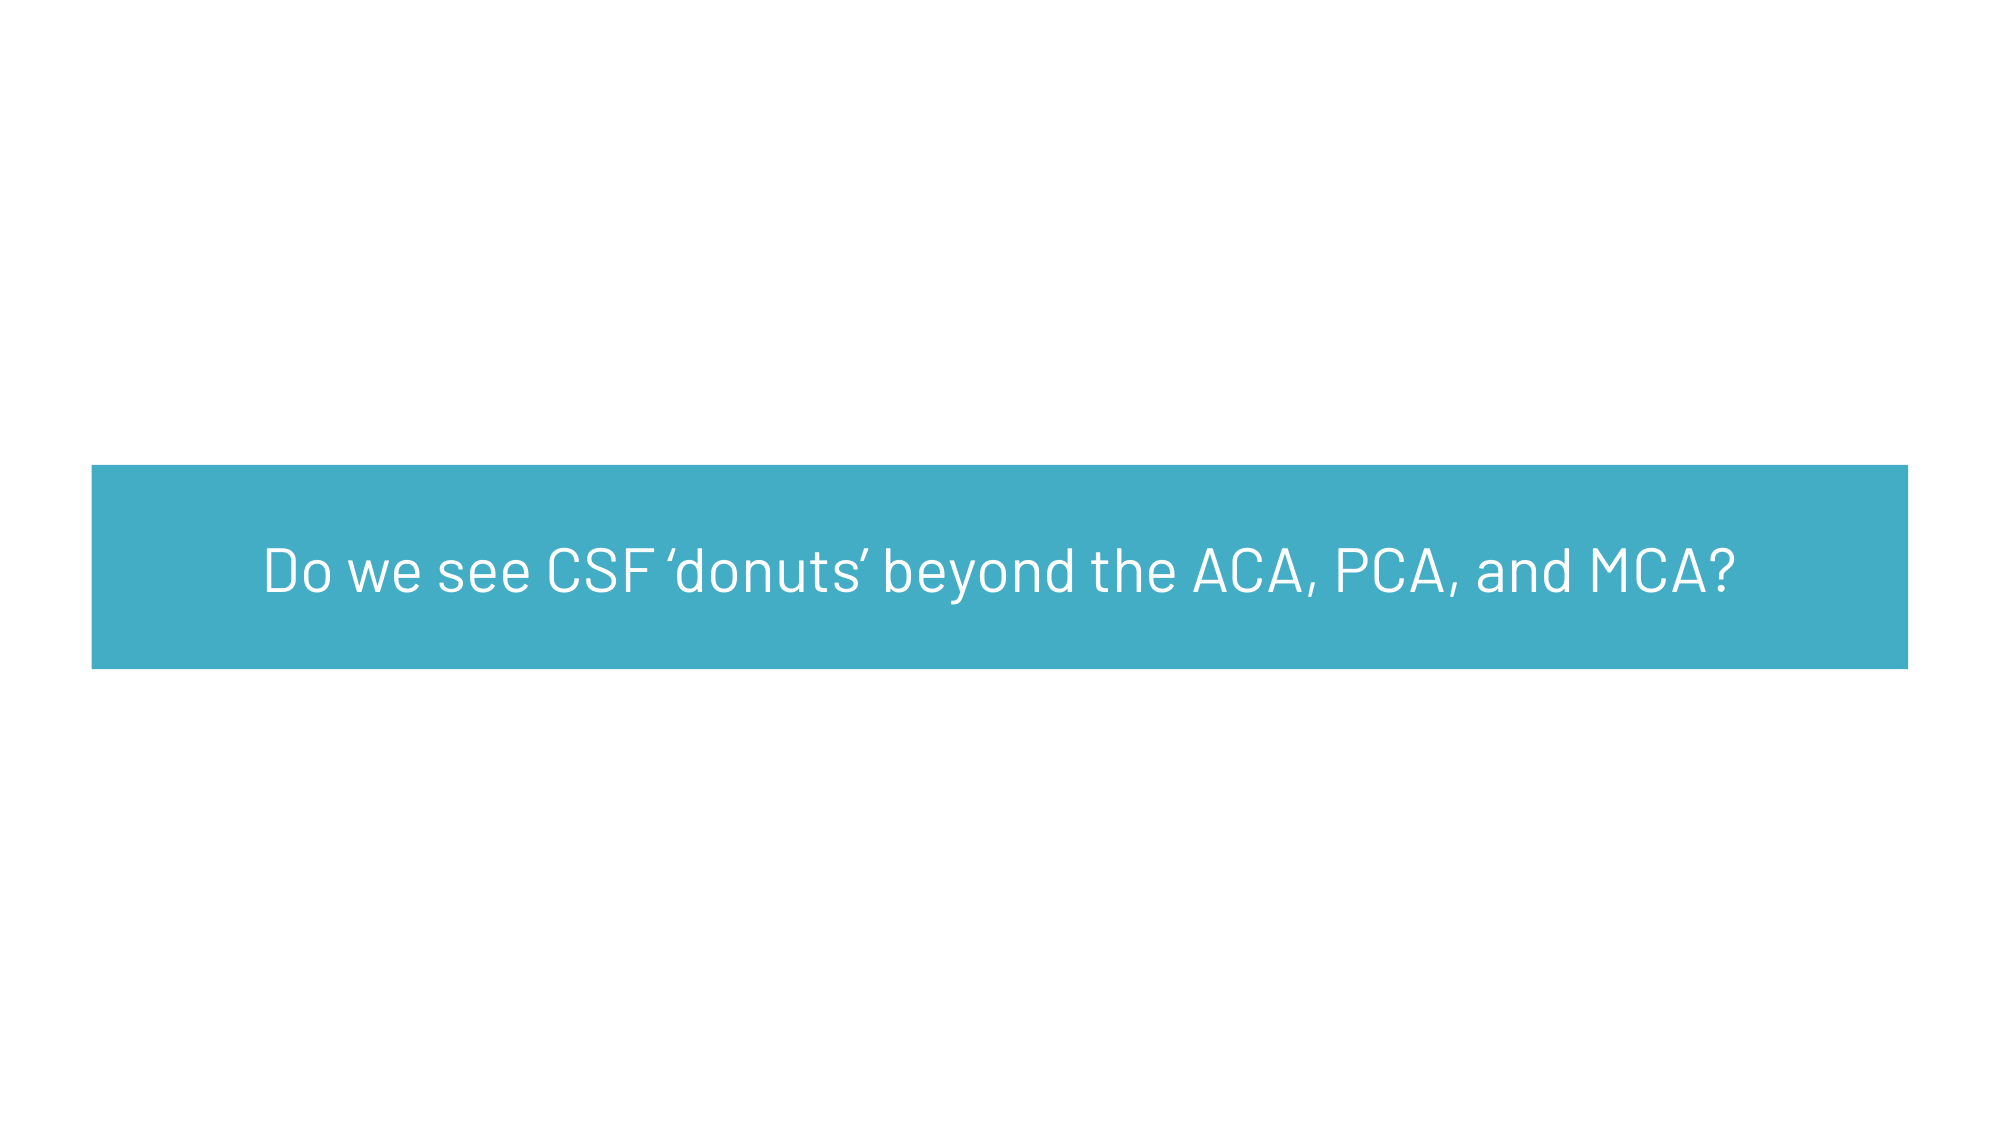

Do we see CSF ‘donuts’ beyond the ACA, PCA, and MCA?
Do these compartments have different CSF mobility and T2 values around major arteries and bridging veins/ACE points?